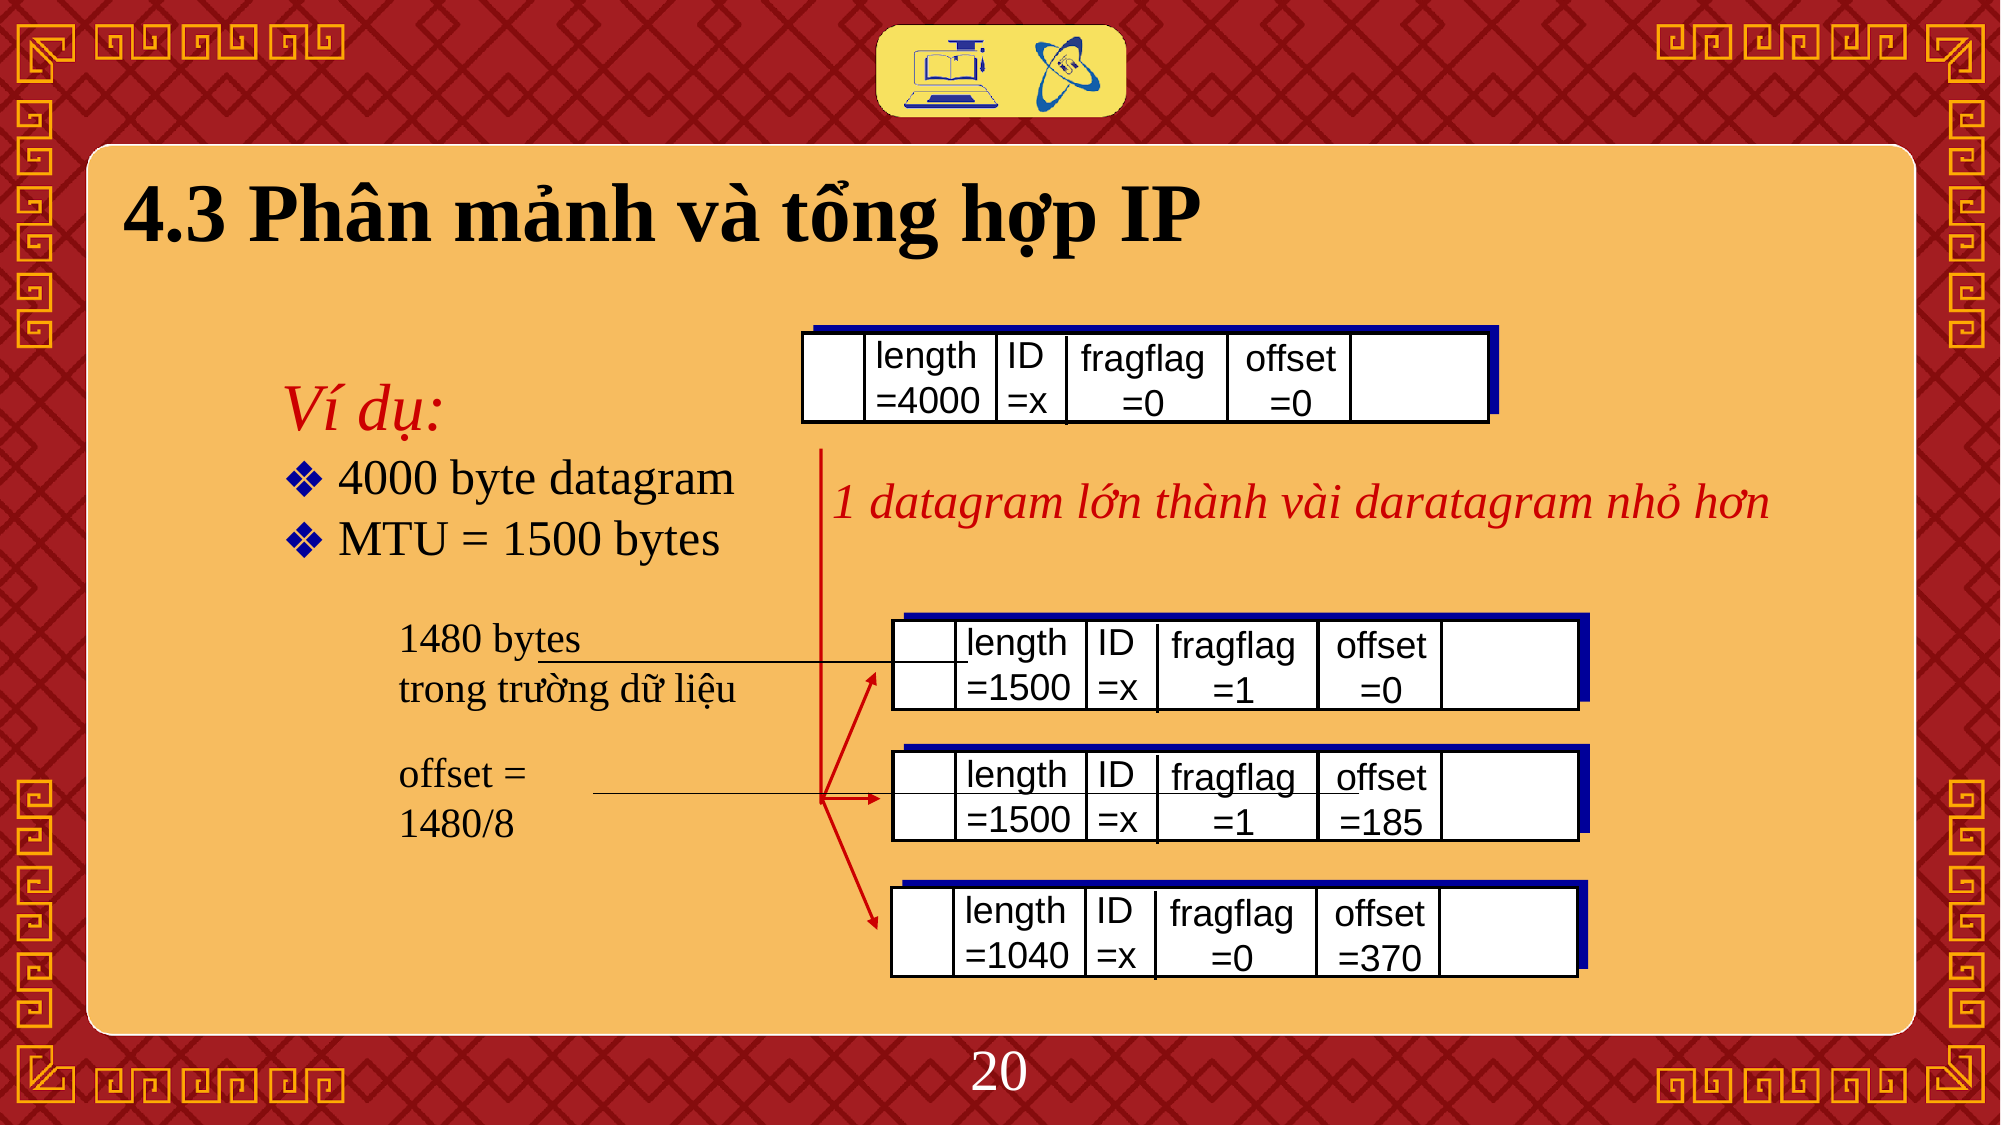

# 4.3 Phân mảnh và tổng hợp IP
length
=4000
ID
=x

fragflag
=0
offset
=0

Ví dụ:
4000 byte datagram
MTU = 1500 bytes

1 datagram lớn thành vài daratagram nhỏ hơn
length
=1500
ID
=x

fragflag
=1
offset
=0

length
=1500
ID
=x

fragflag
=1
offset
=185

length
=1040
ID
=x

fragflag
=0
offset
=370

1480 bytes
trong trường dữ liệu
offset = 1480/8
20